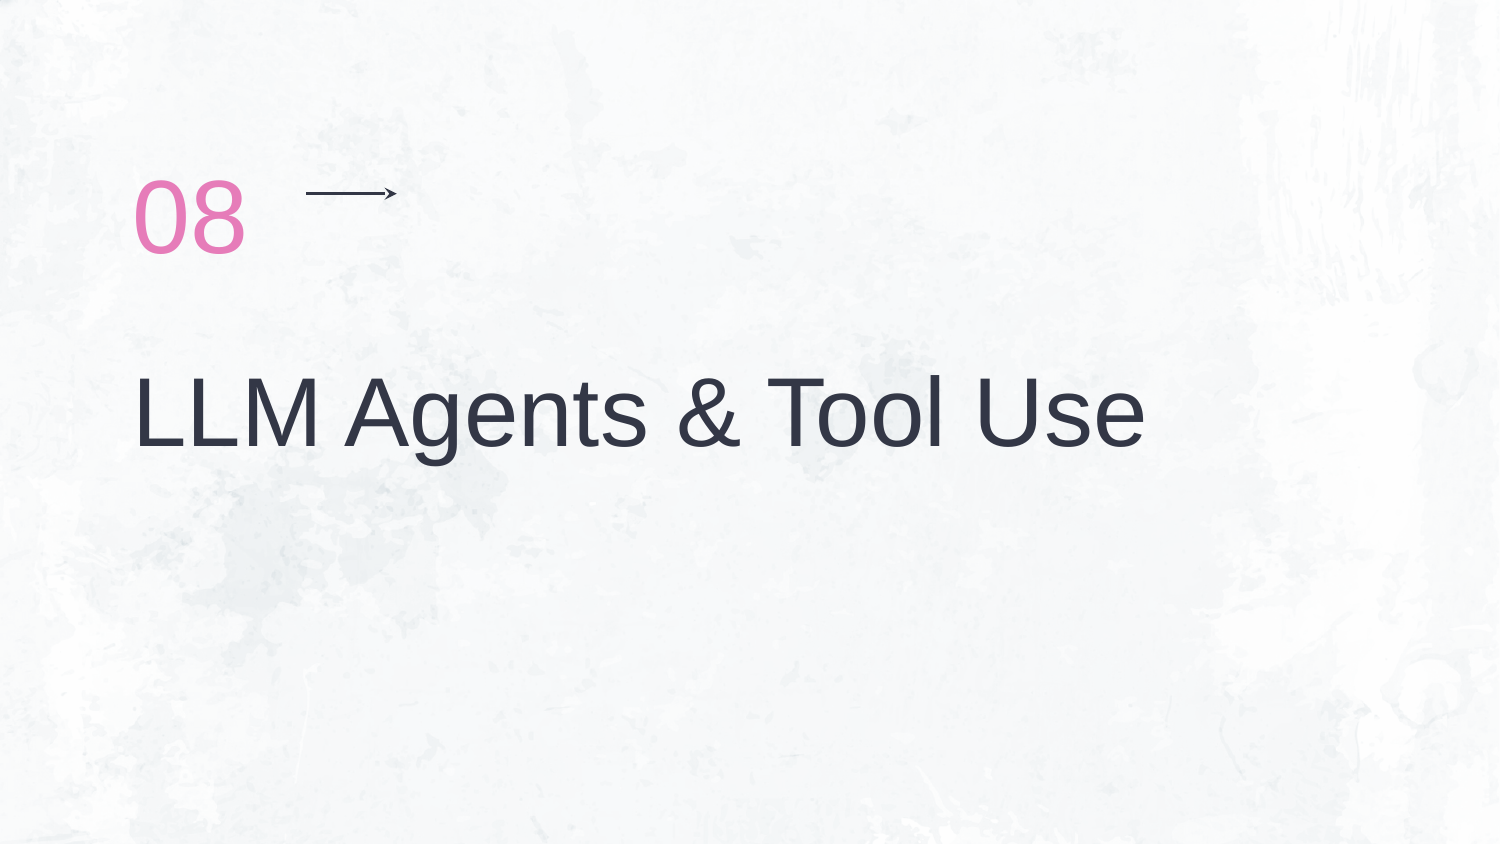

08
# LLM Agents & Tool Use